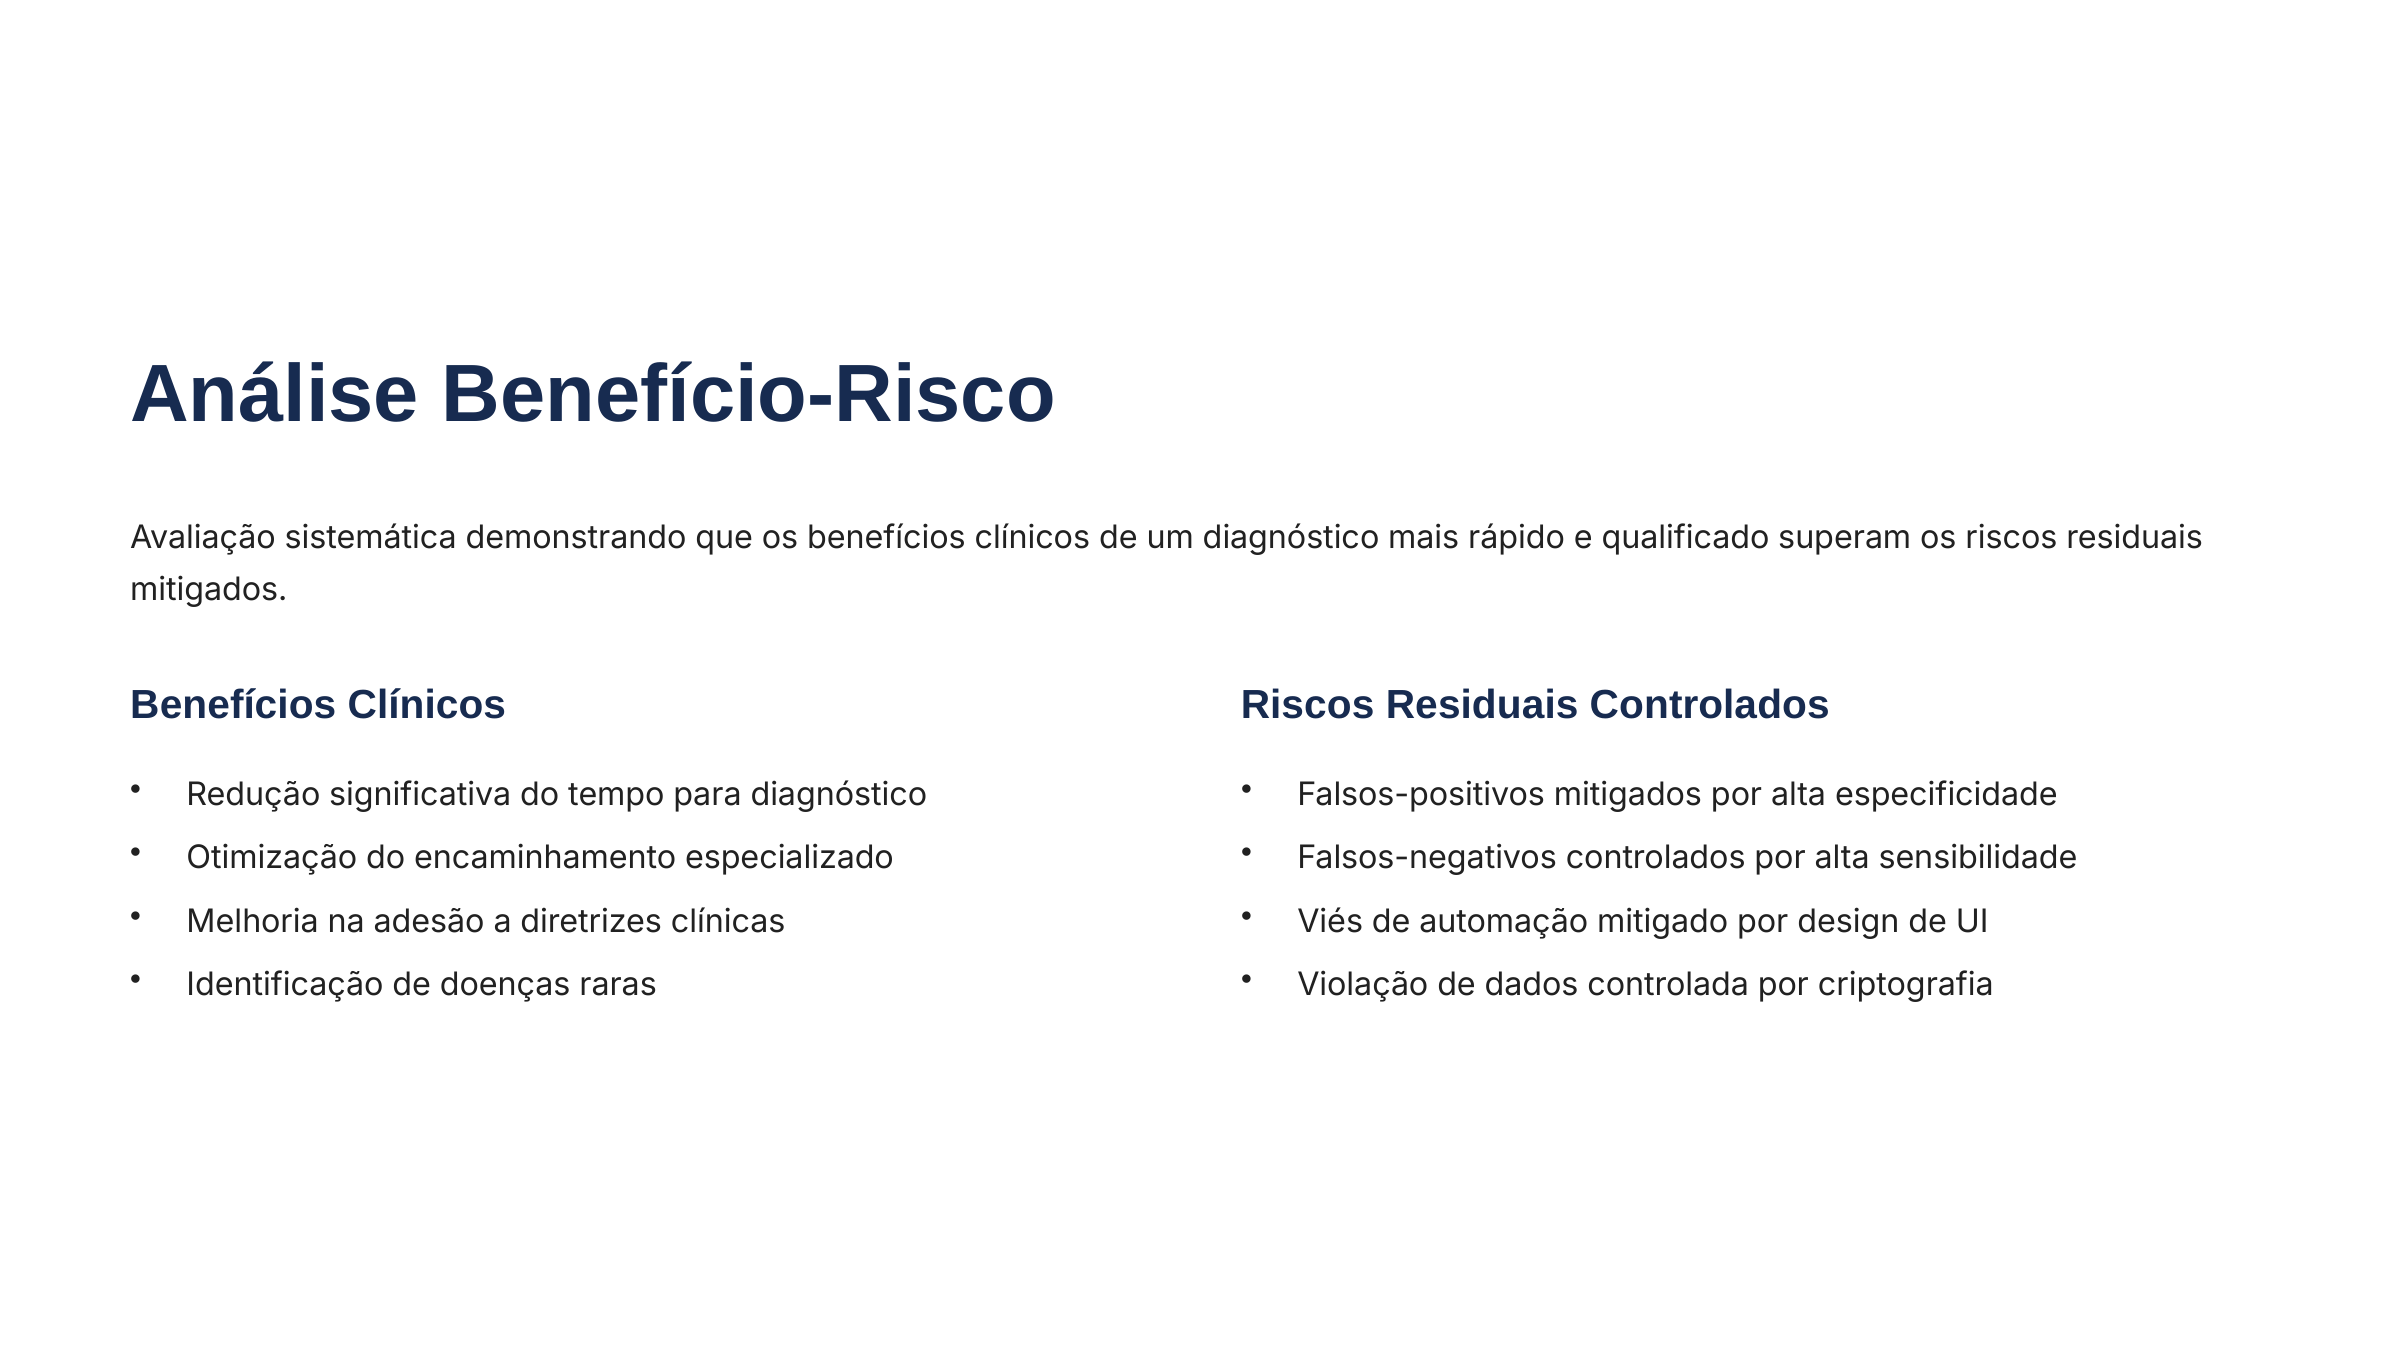

Análise Benefício-Risco
Avaliação sistemática demonstrando que os benefícios clínicos de um diagnóstico mais rápido e qualificado superam os riscos residuais mitigados.
Benefícios Clínicos
Riscos Residuais Controlados
Redução significativa do tempo para diagnóstico
Falsos-positivos mitigados por alta especificidade
Otimização do encaminhamento especializado
Falsos-negativos controlados por alta sensibilidade
Melhoria na adesão a diretrizes clínicas
Viés de automação mitigado por design de UI
Identificação de doenças raras
Violação de dados controlada por criptografia